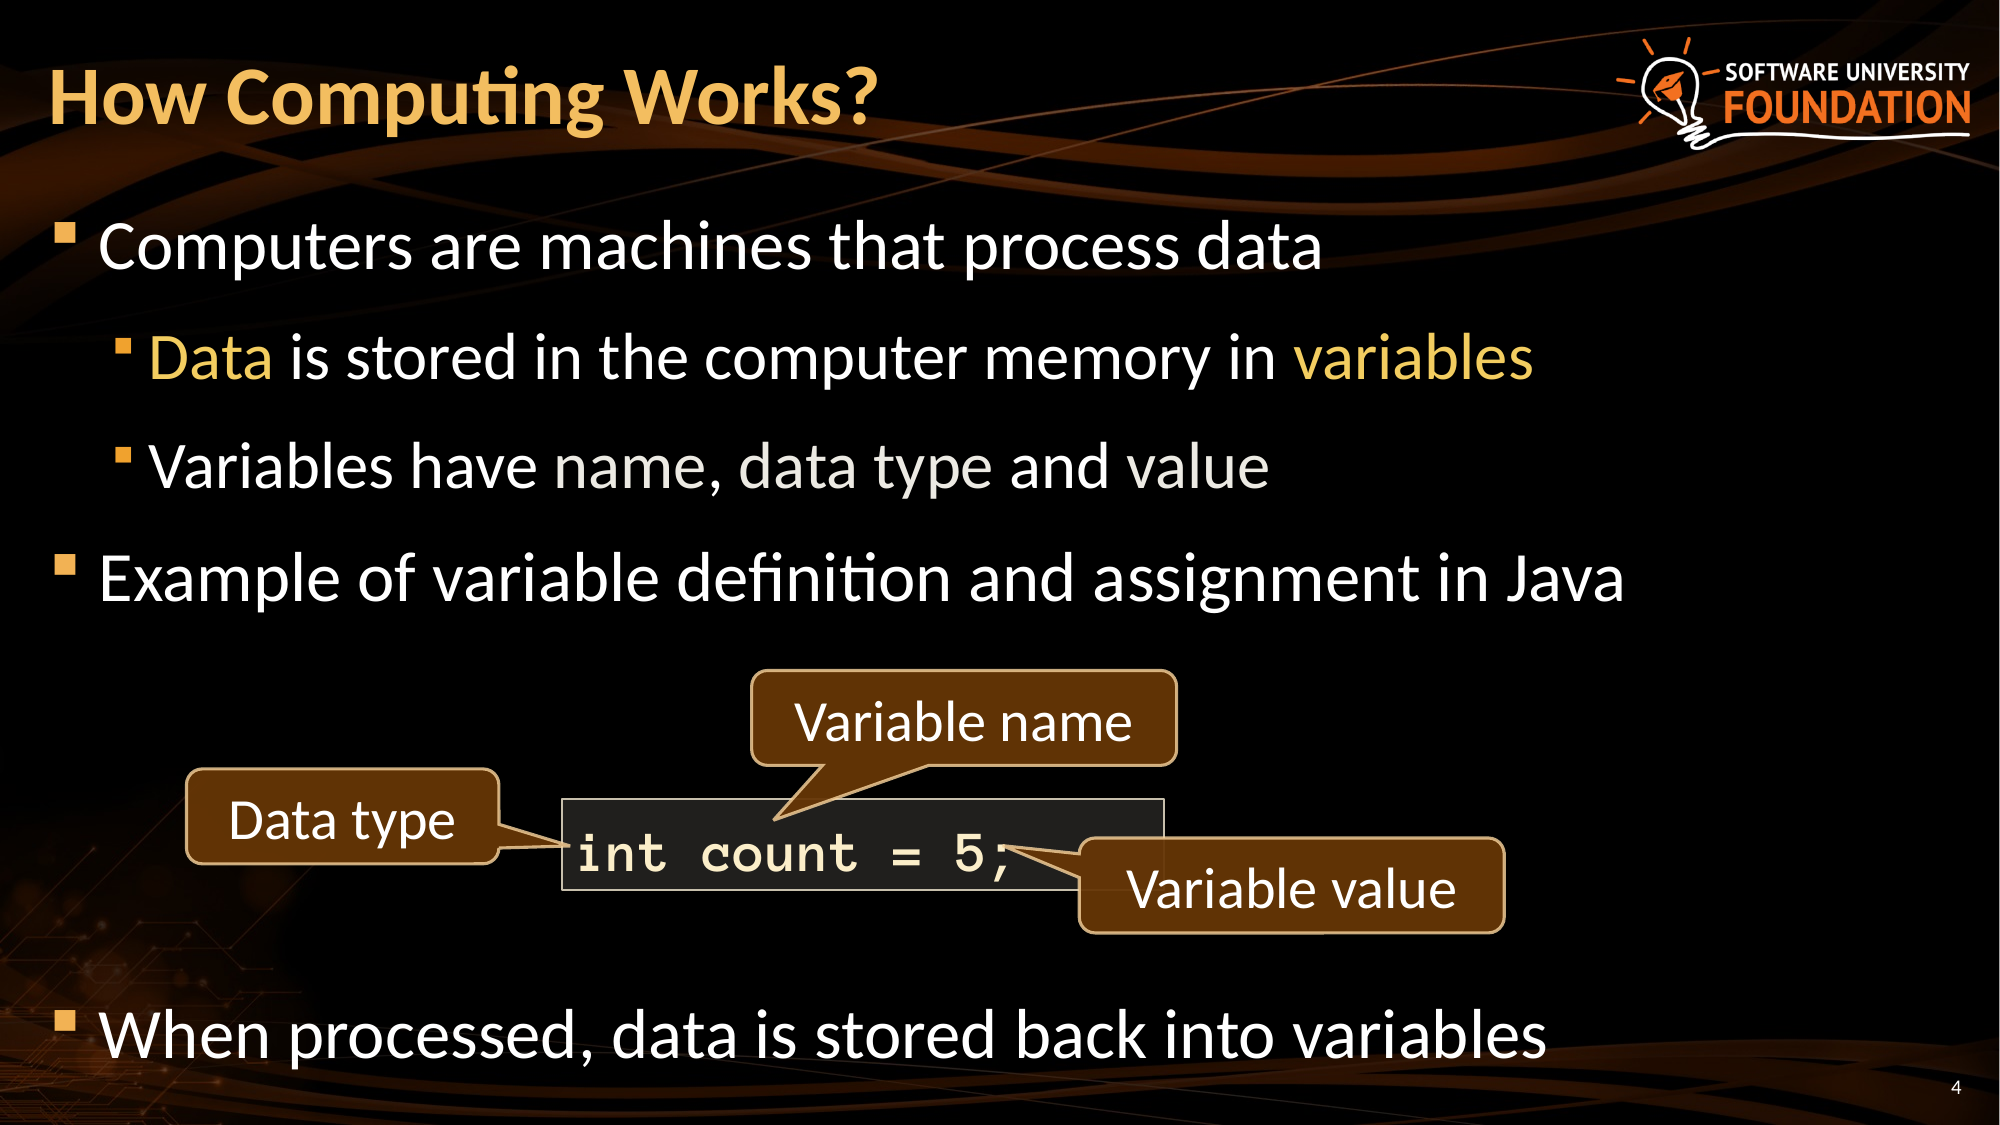

# How Computing Works?
Computers are machines that process data
Data is stored in the computer memory in variables
Variables have name, data type and value
Example of variable definition and assignment in Java

When processed, data is stored back into variables
Variable name
Data type
int count = 5;
Variable value
4